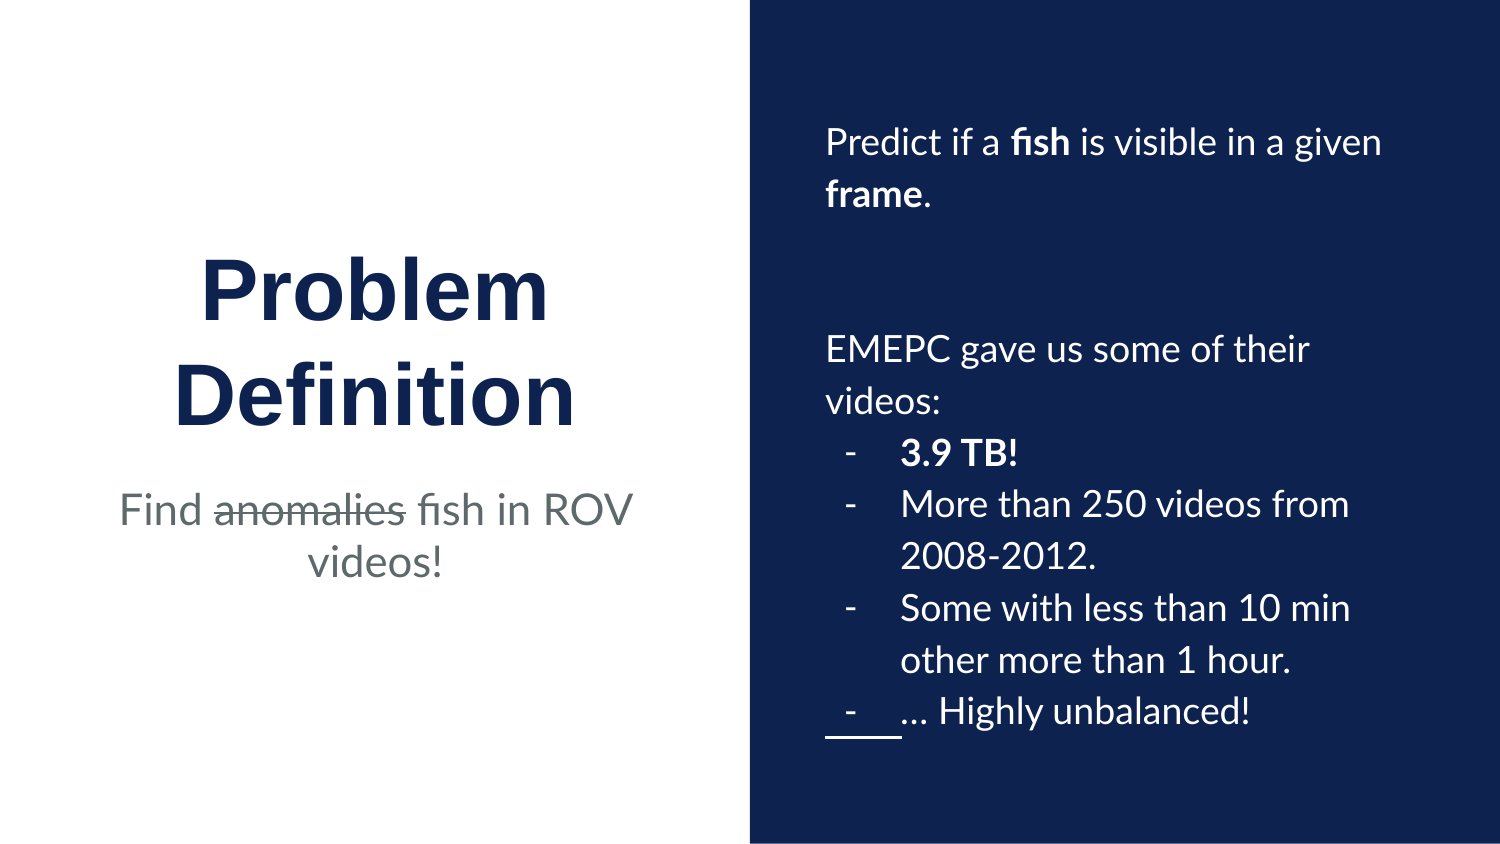

Predict if a fish is visible in a given frame.

EMEPC gave us some of their videos:
3.9 TB!
More than 250 videos from 2008-2012.
Some with less than 10 min other more than 1 hour.
… Highly unbalanced!
# Problem Definition
Find anomalies fish in ROV videos!